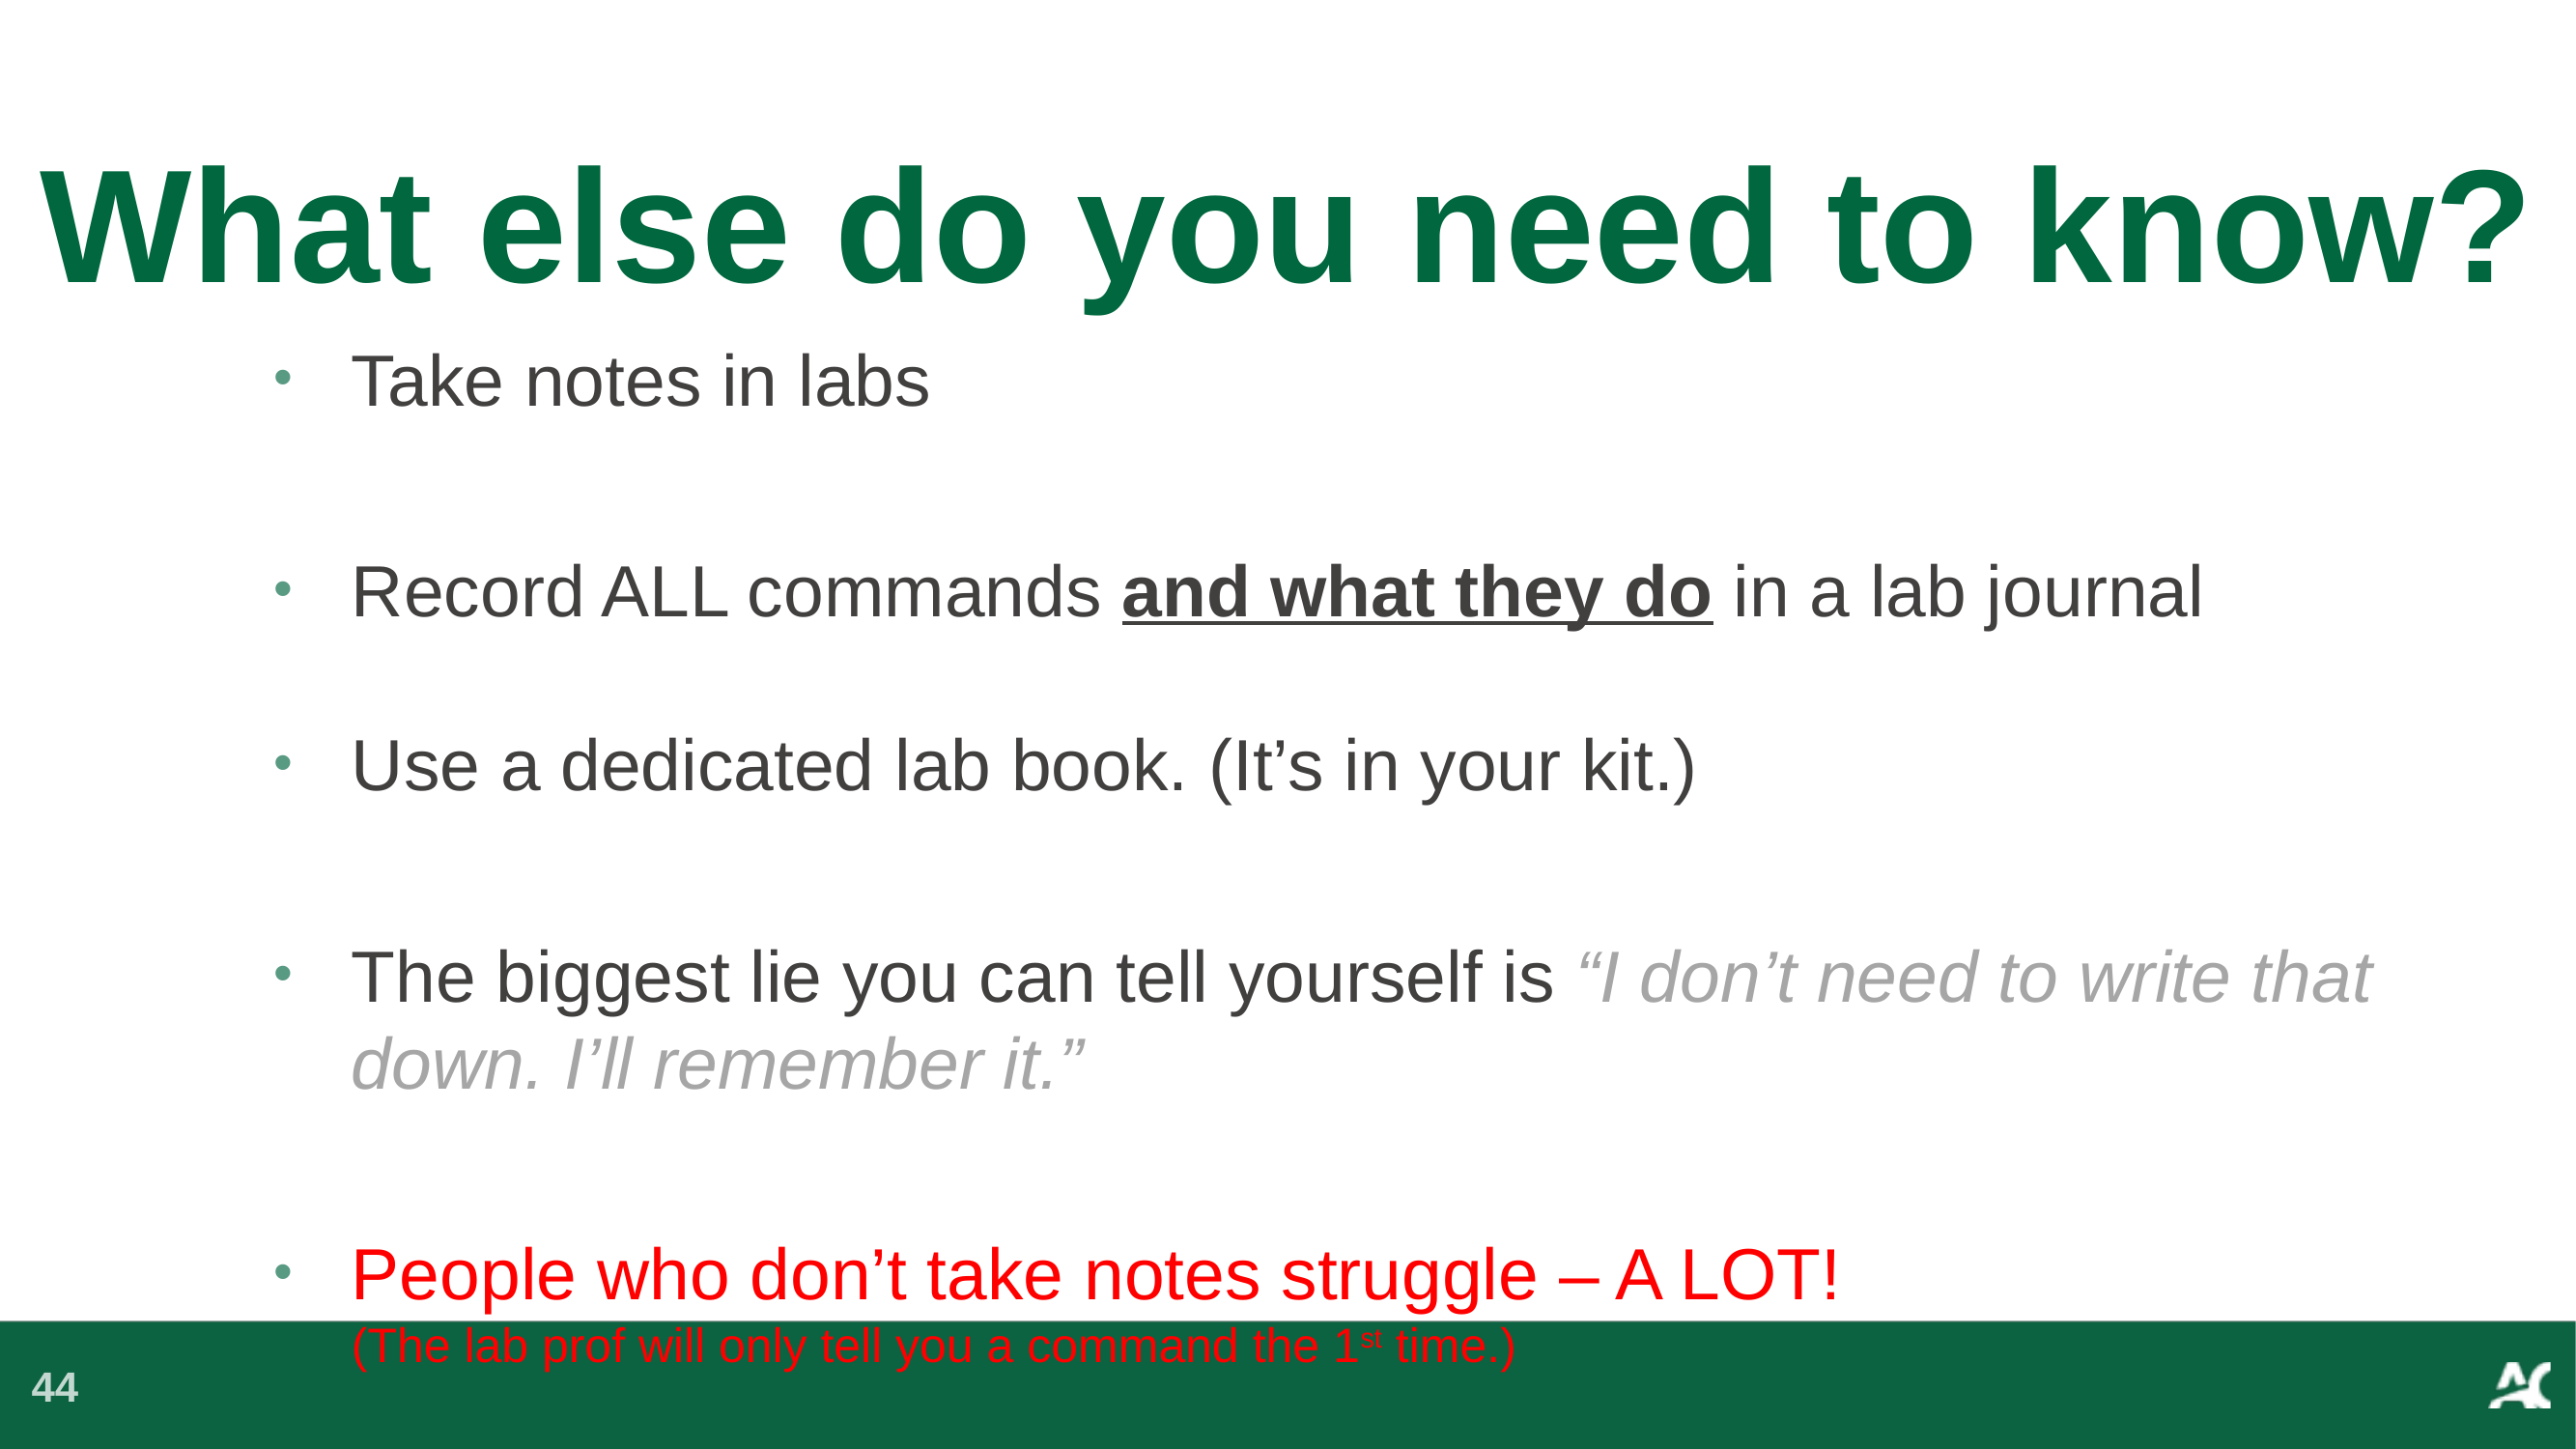

# What else do you need to know?
Take notes in labs

Record ALL commands and what they do in a lab journal

Use a dedicated lab book. (It’s in your kit.)

The biggest lie you can tell yourself is “I don’t need to write that down. I’ll remember it.”

People who don’t take notes struggle – A LOT!
(The lab prof will only tell you a command the 1st time.)

44